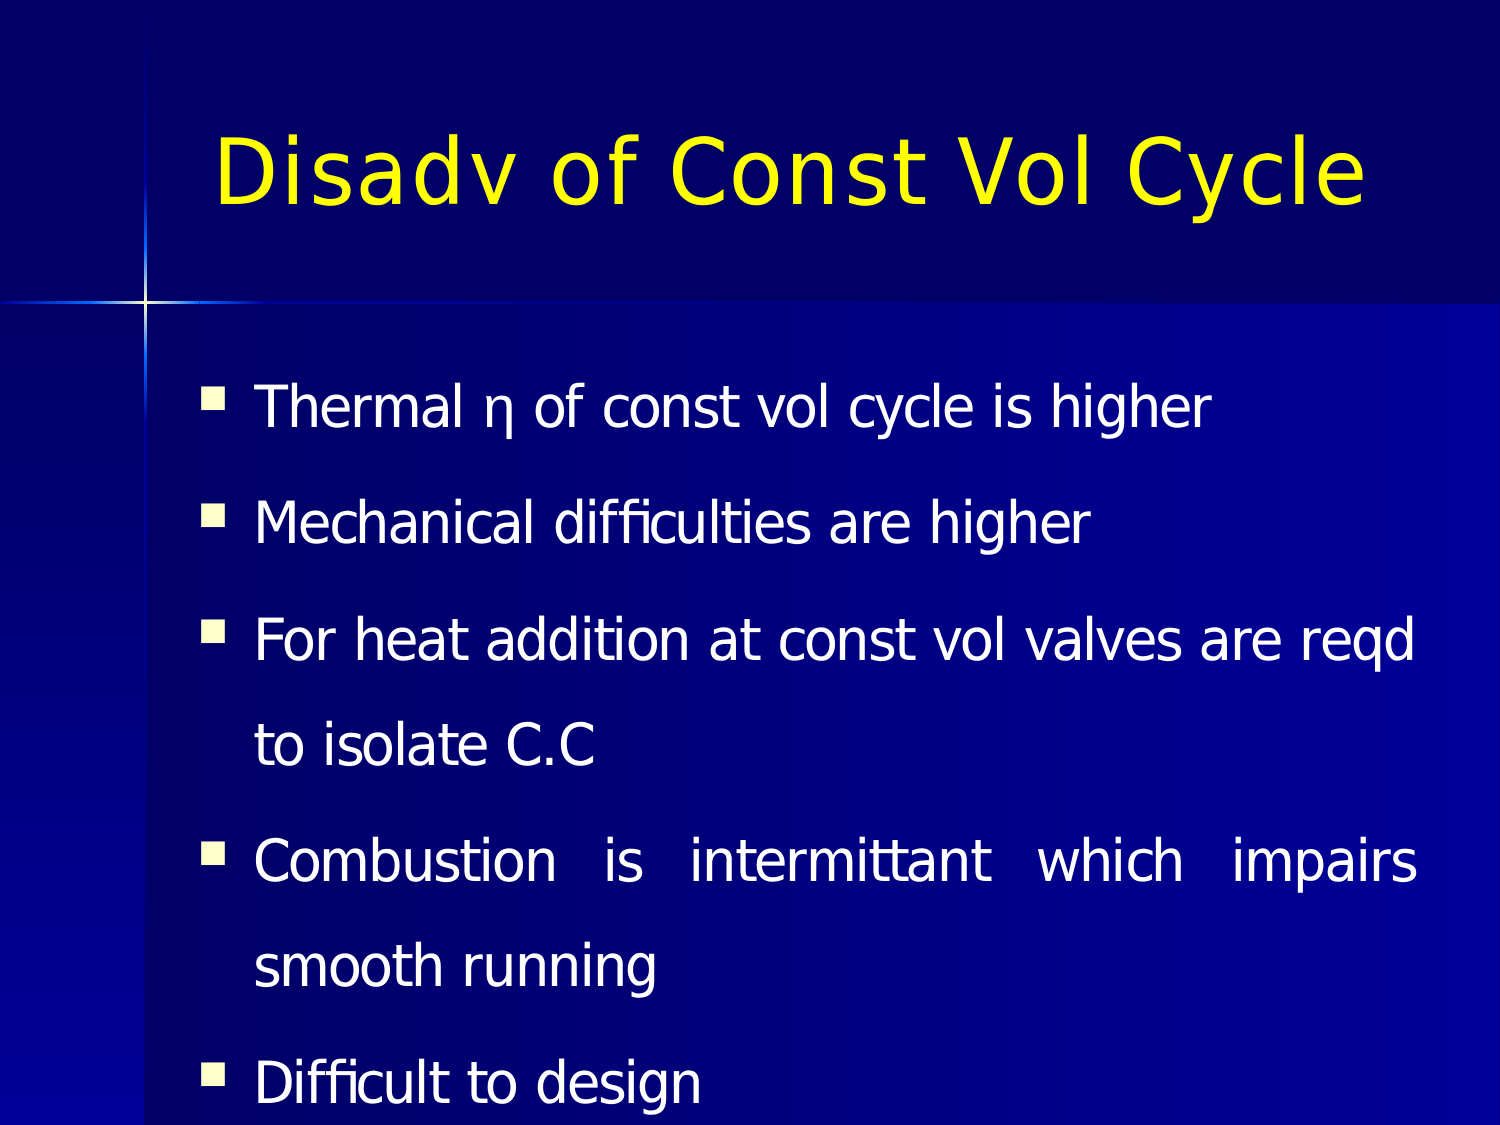

# Disadv of Const Vol Cycle
Thermal η of const vol cycle is higher
Mechanical difficulties are higher
For heat addition at const vol valves are reqd to isolate C.C
Combustion is intermittant which impairs smooth running
Difficult to design